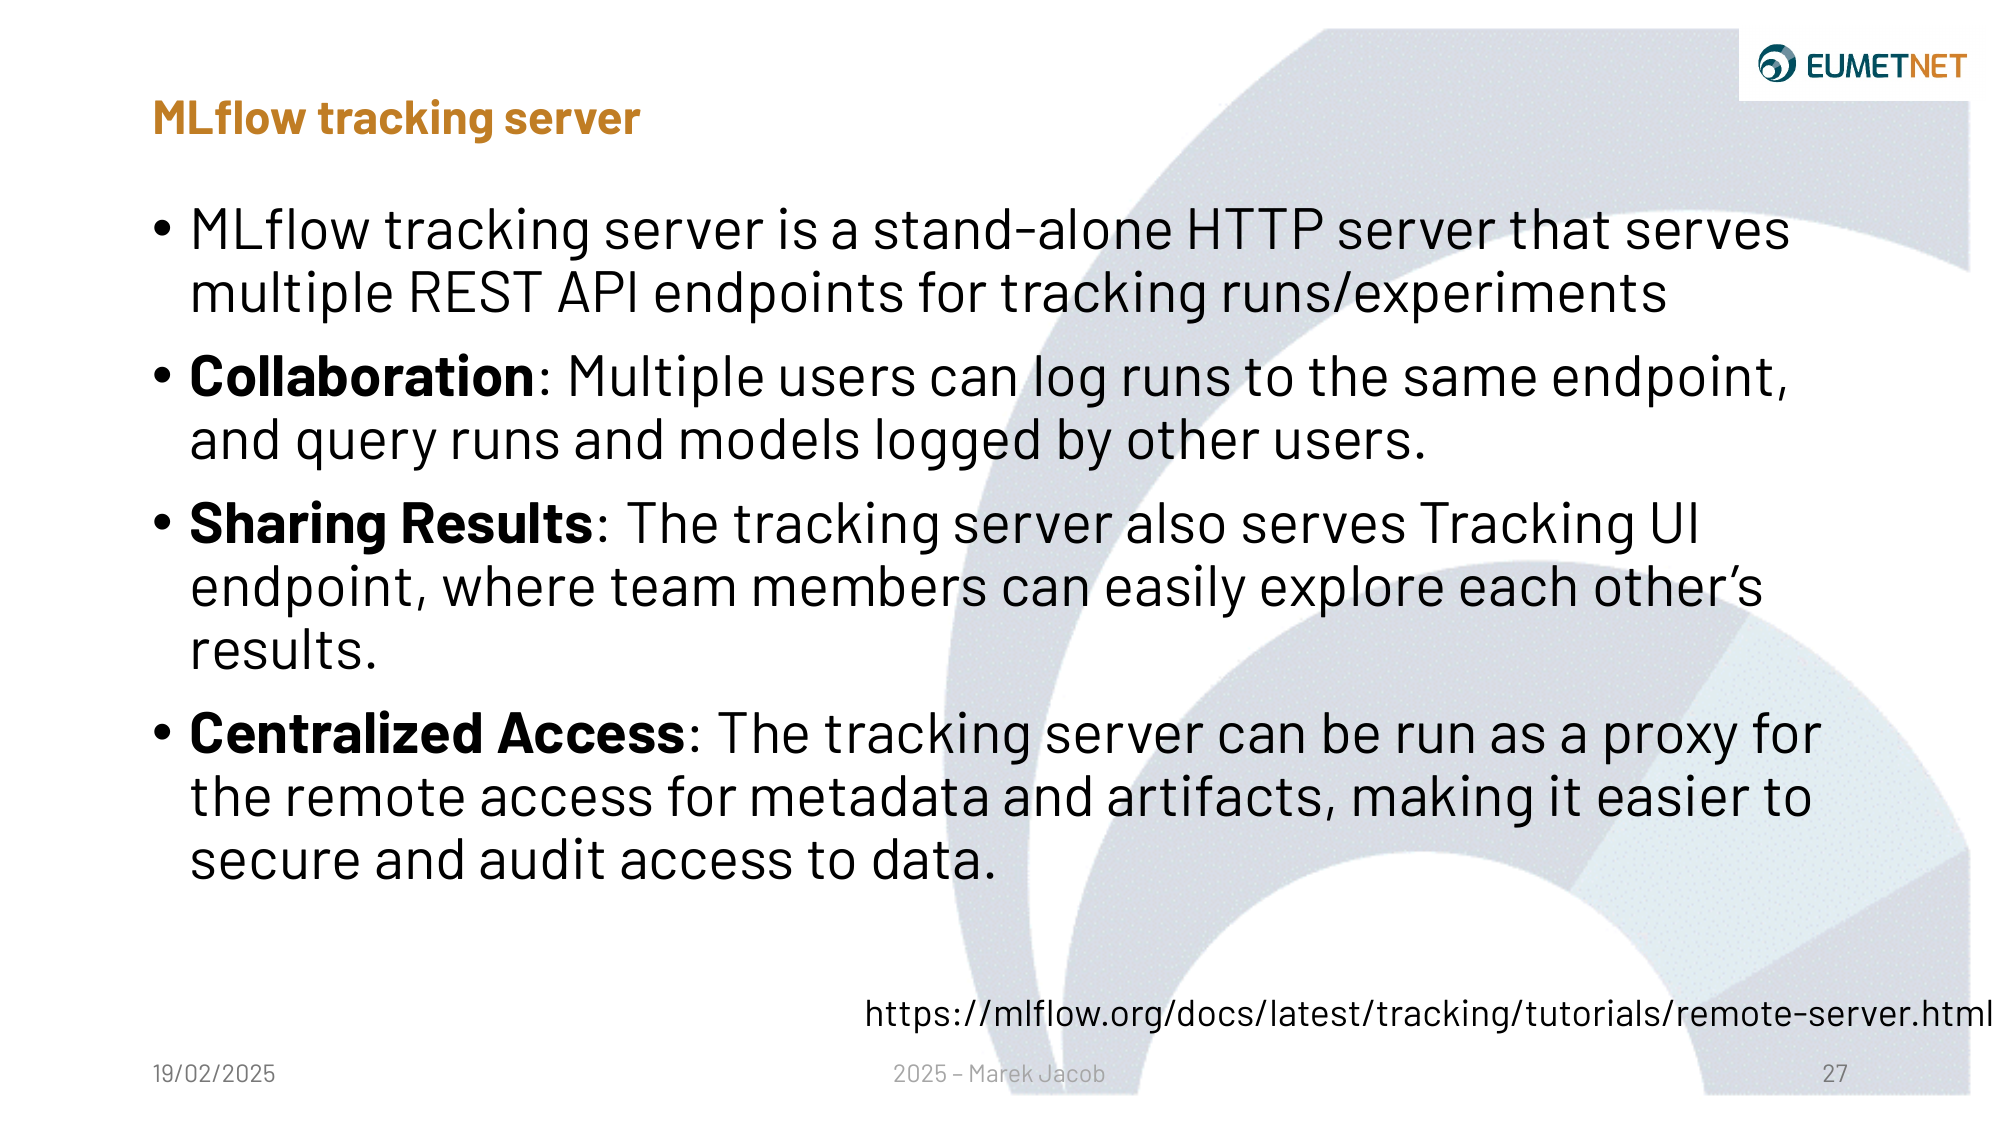

# MLflow tracking server
MLflow tracking server is a stand-alone HTTP server that serves multiple REST API endpoints for tracking runs/experiments
Collaboration: Multiple users can log runs to the same endpoint, and query runs and models logged by other users.
Sharing Results: The tracking server also serves Tracking UI endpoint, where team members can easily explore each other’s results.
Centralized Access: The tracking server can be run as a proxy for the remote access for metadata and artifacts, making it easier to secure and audit access to data.
https://mlflow.org/docs/latest/tracking/tutorials/remote-server.html
19/02/2025
2025 – Marek Jacob
27